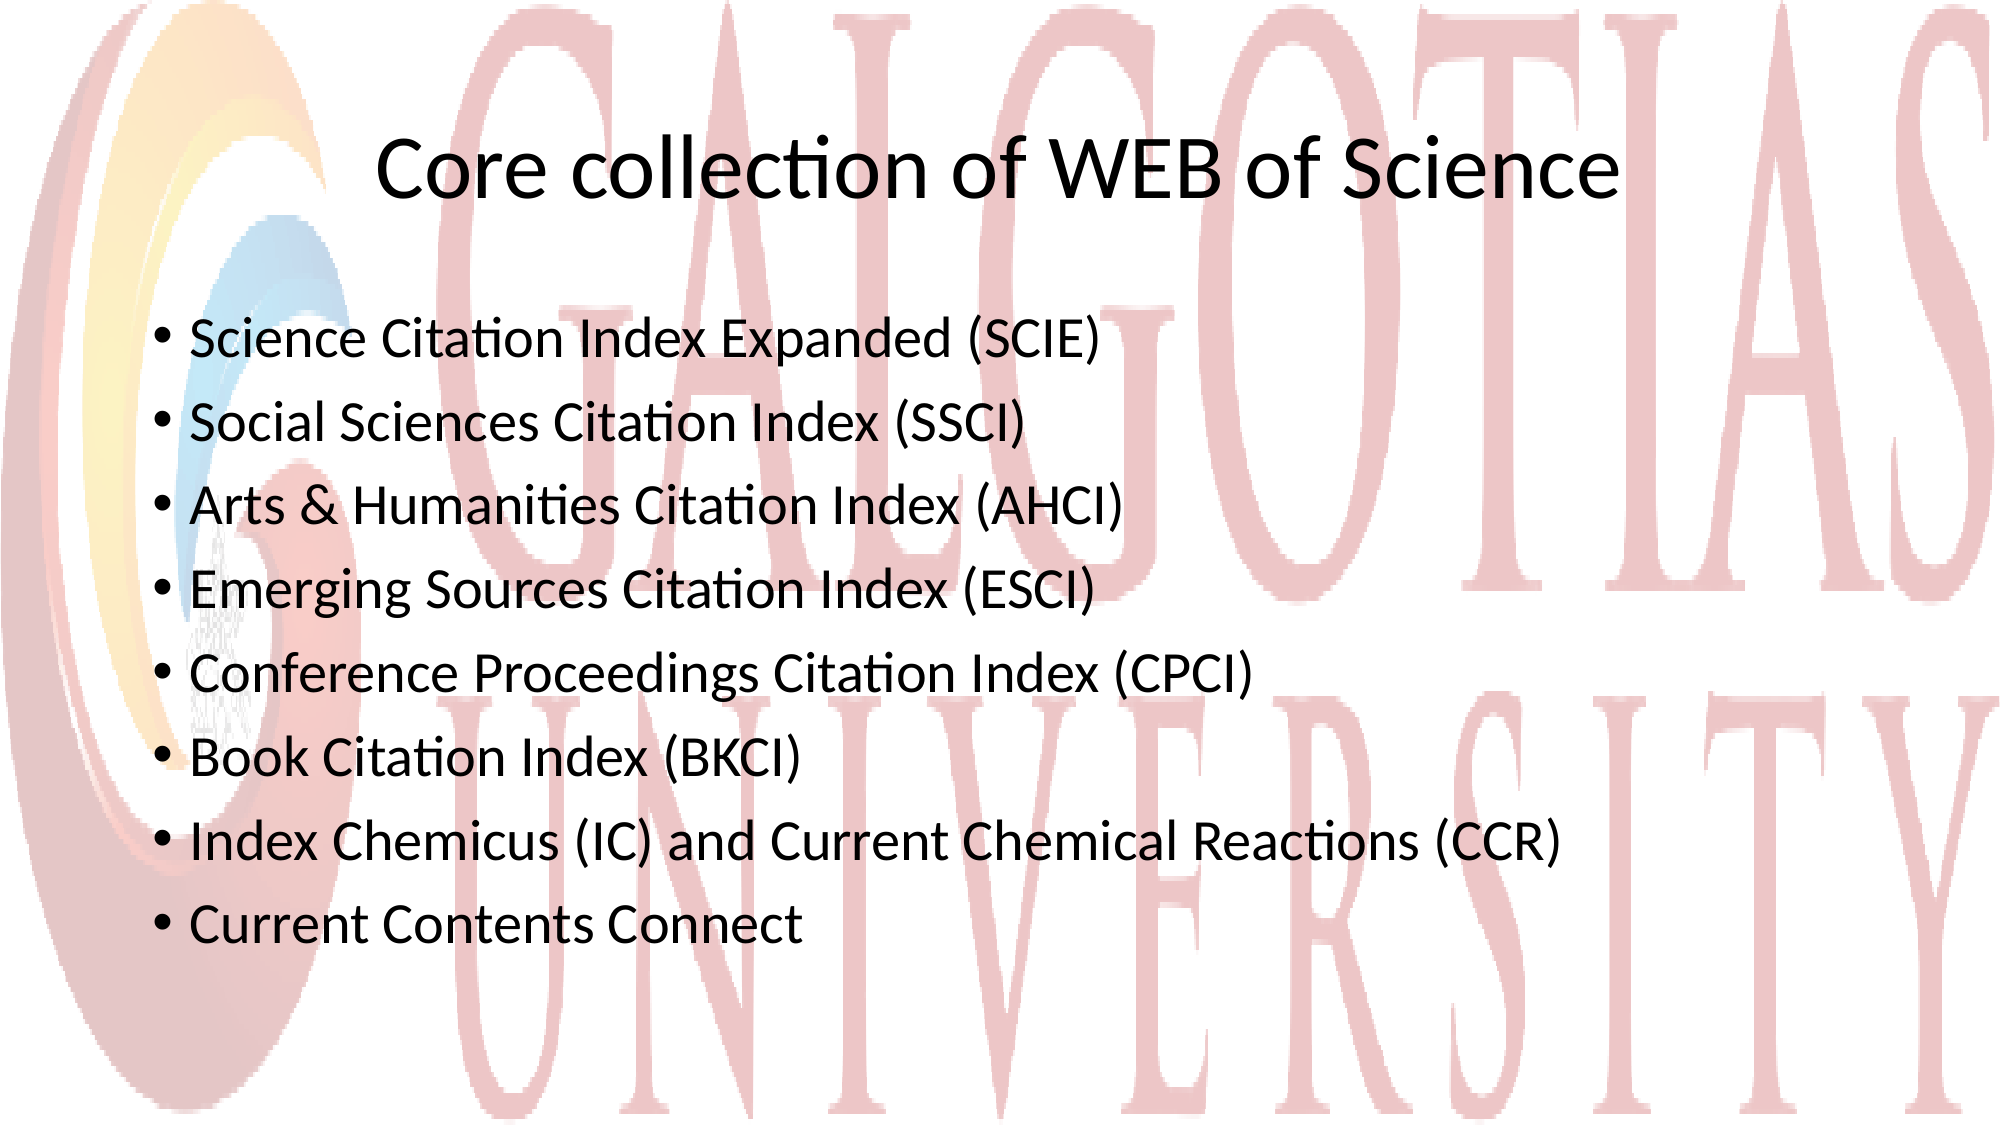

# Core collection of WEB of Science
Science Citation Index Expanded (SCIE)
Social Sciences Citation Index (SSCI)
Arts & Humanities Citation Index (AHCI)
Emerging Sources Citation Index (ESCI)
Conference Proceedings Citation Index (CPCI)
Book Citation Index (BKCI)
Index Chemicus (IC) and Current Chemical Reactions (CCR)
Current Contents Connect